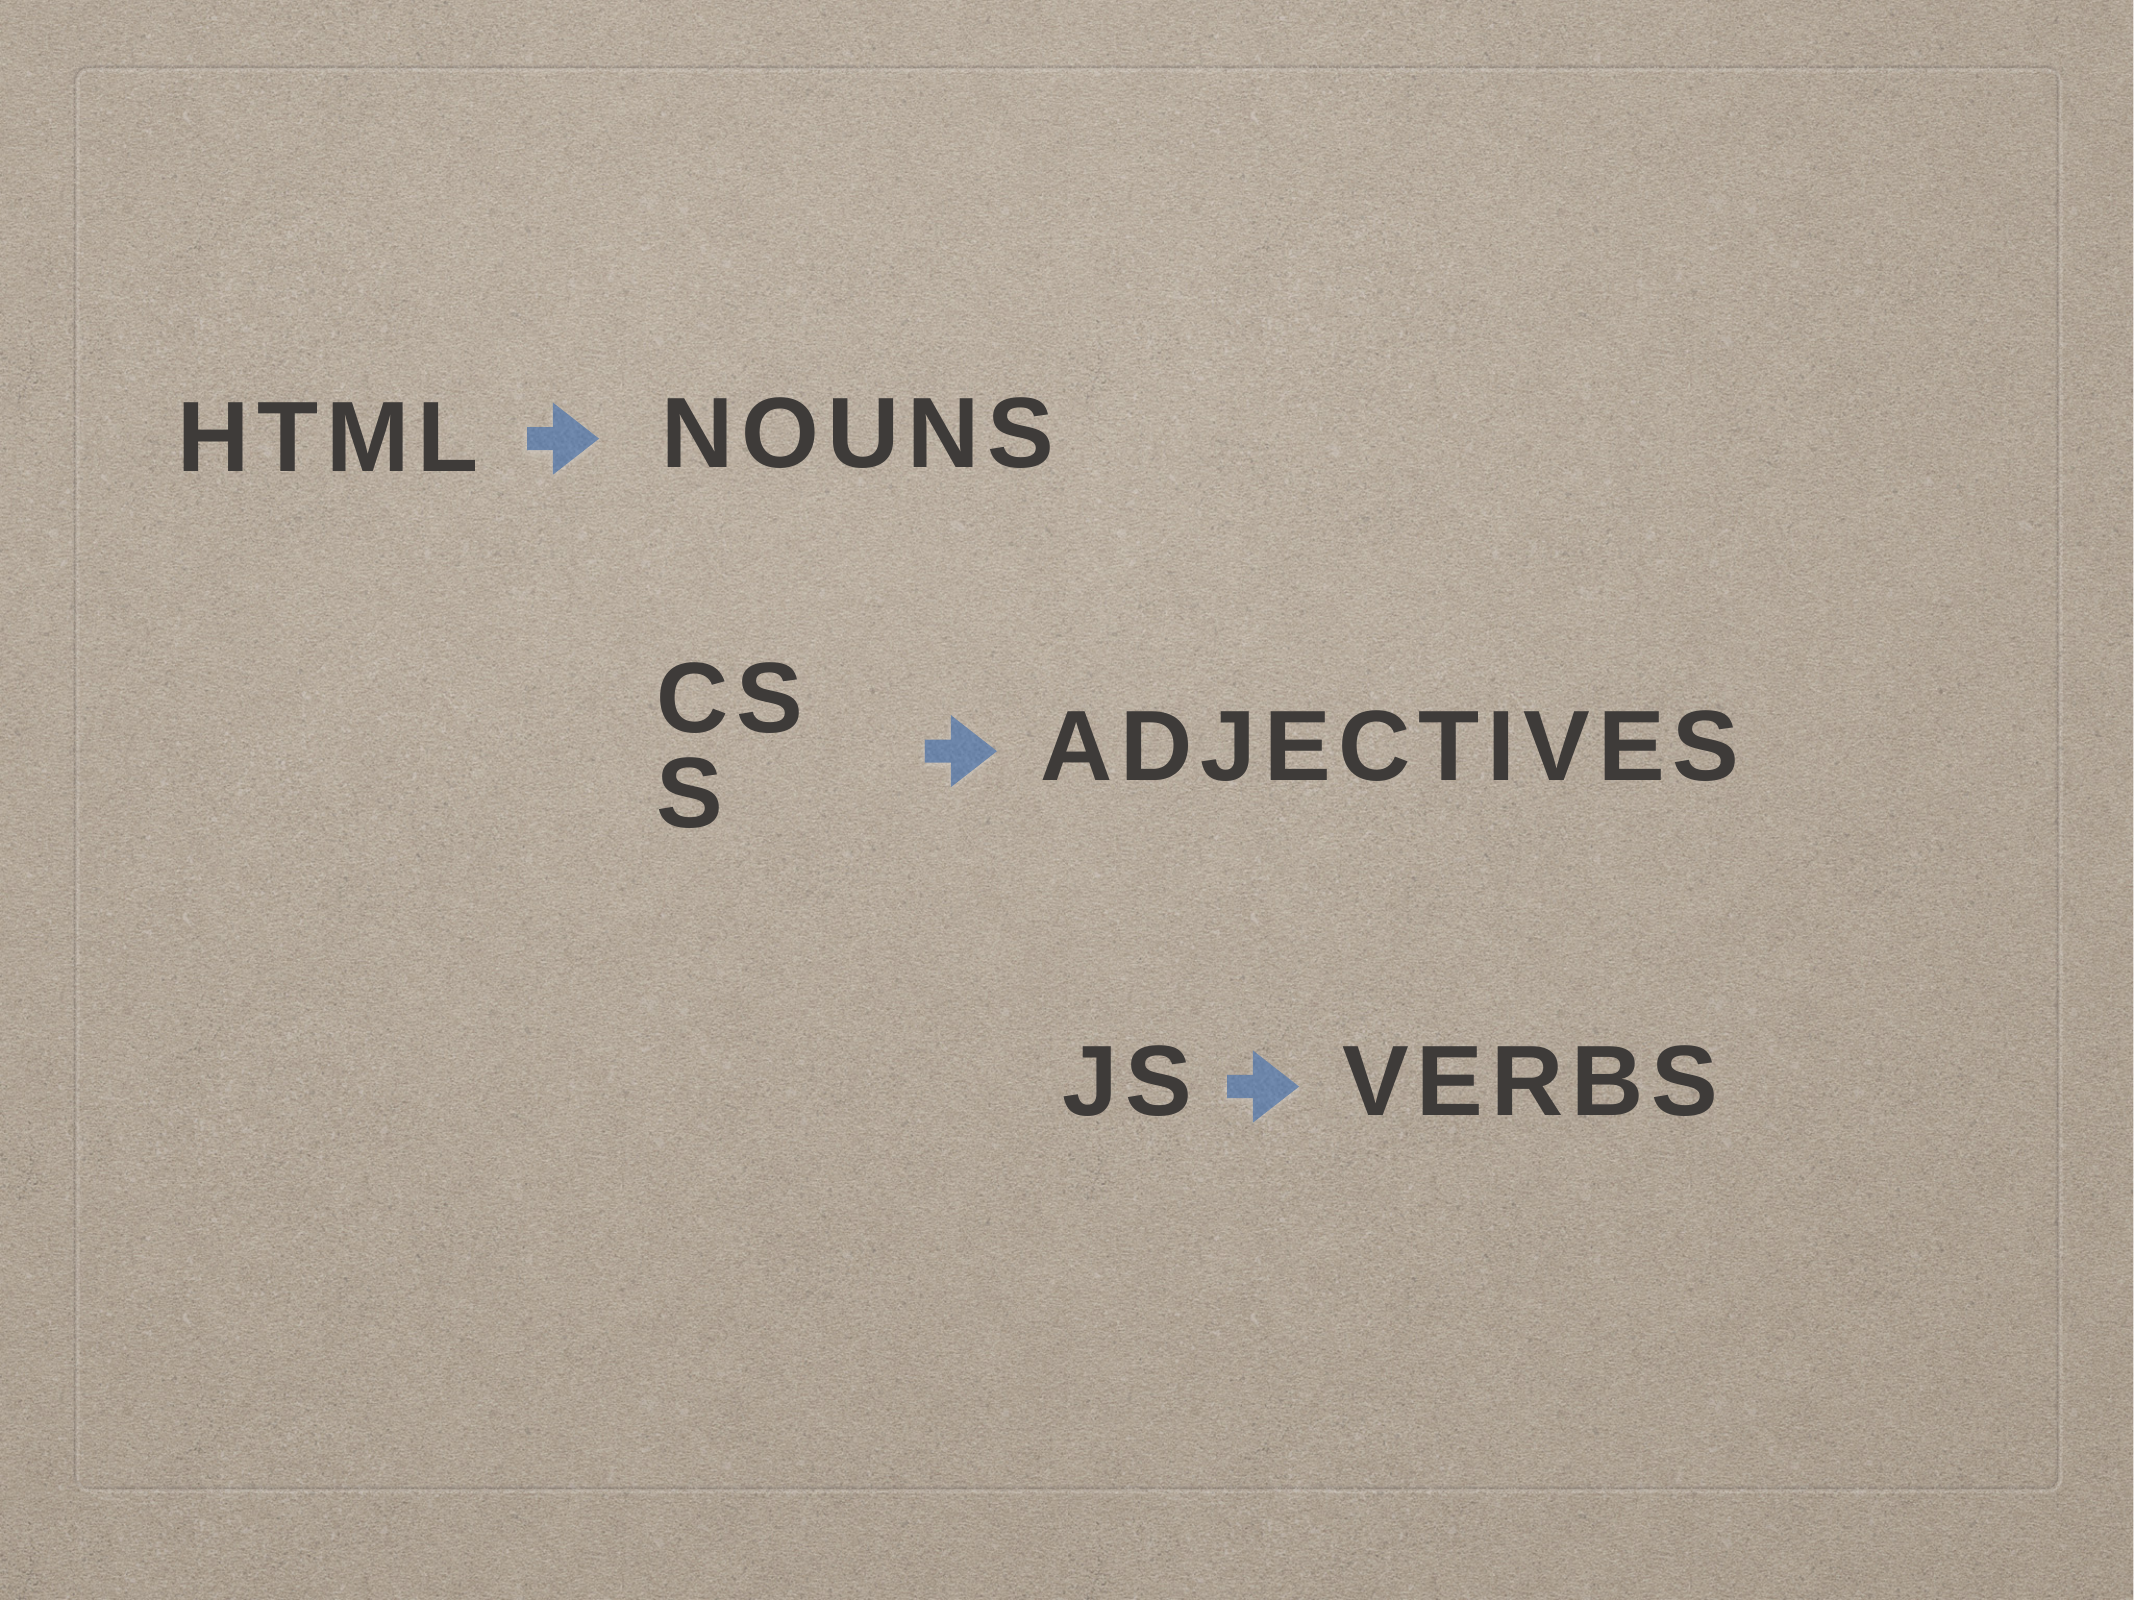

# HTML
Nouns

CSS
adjectives

JS
Verbs